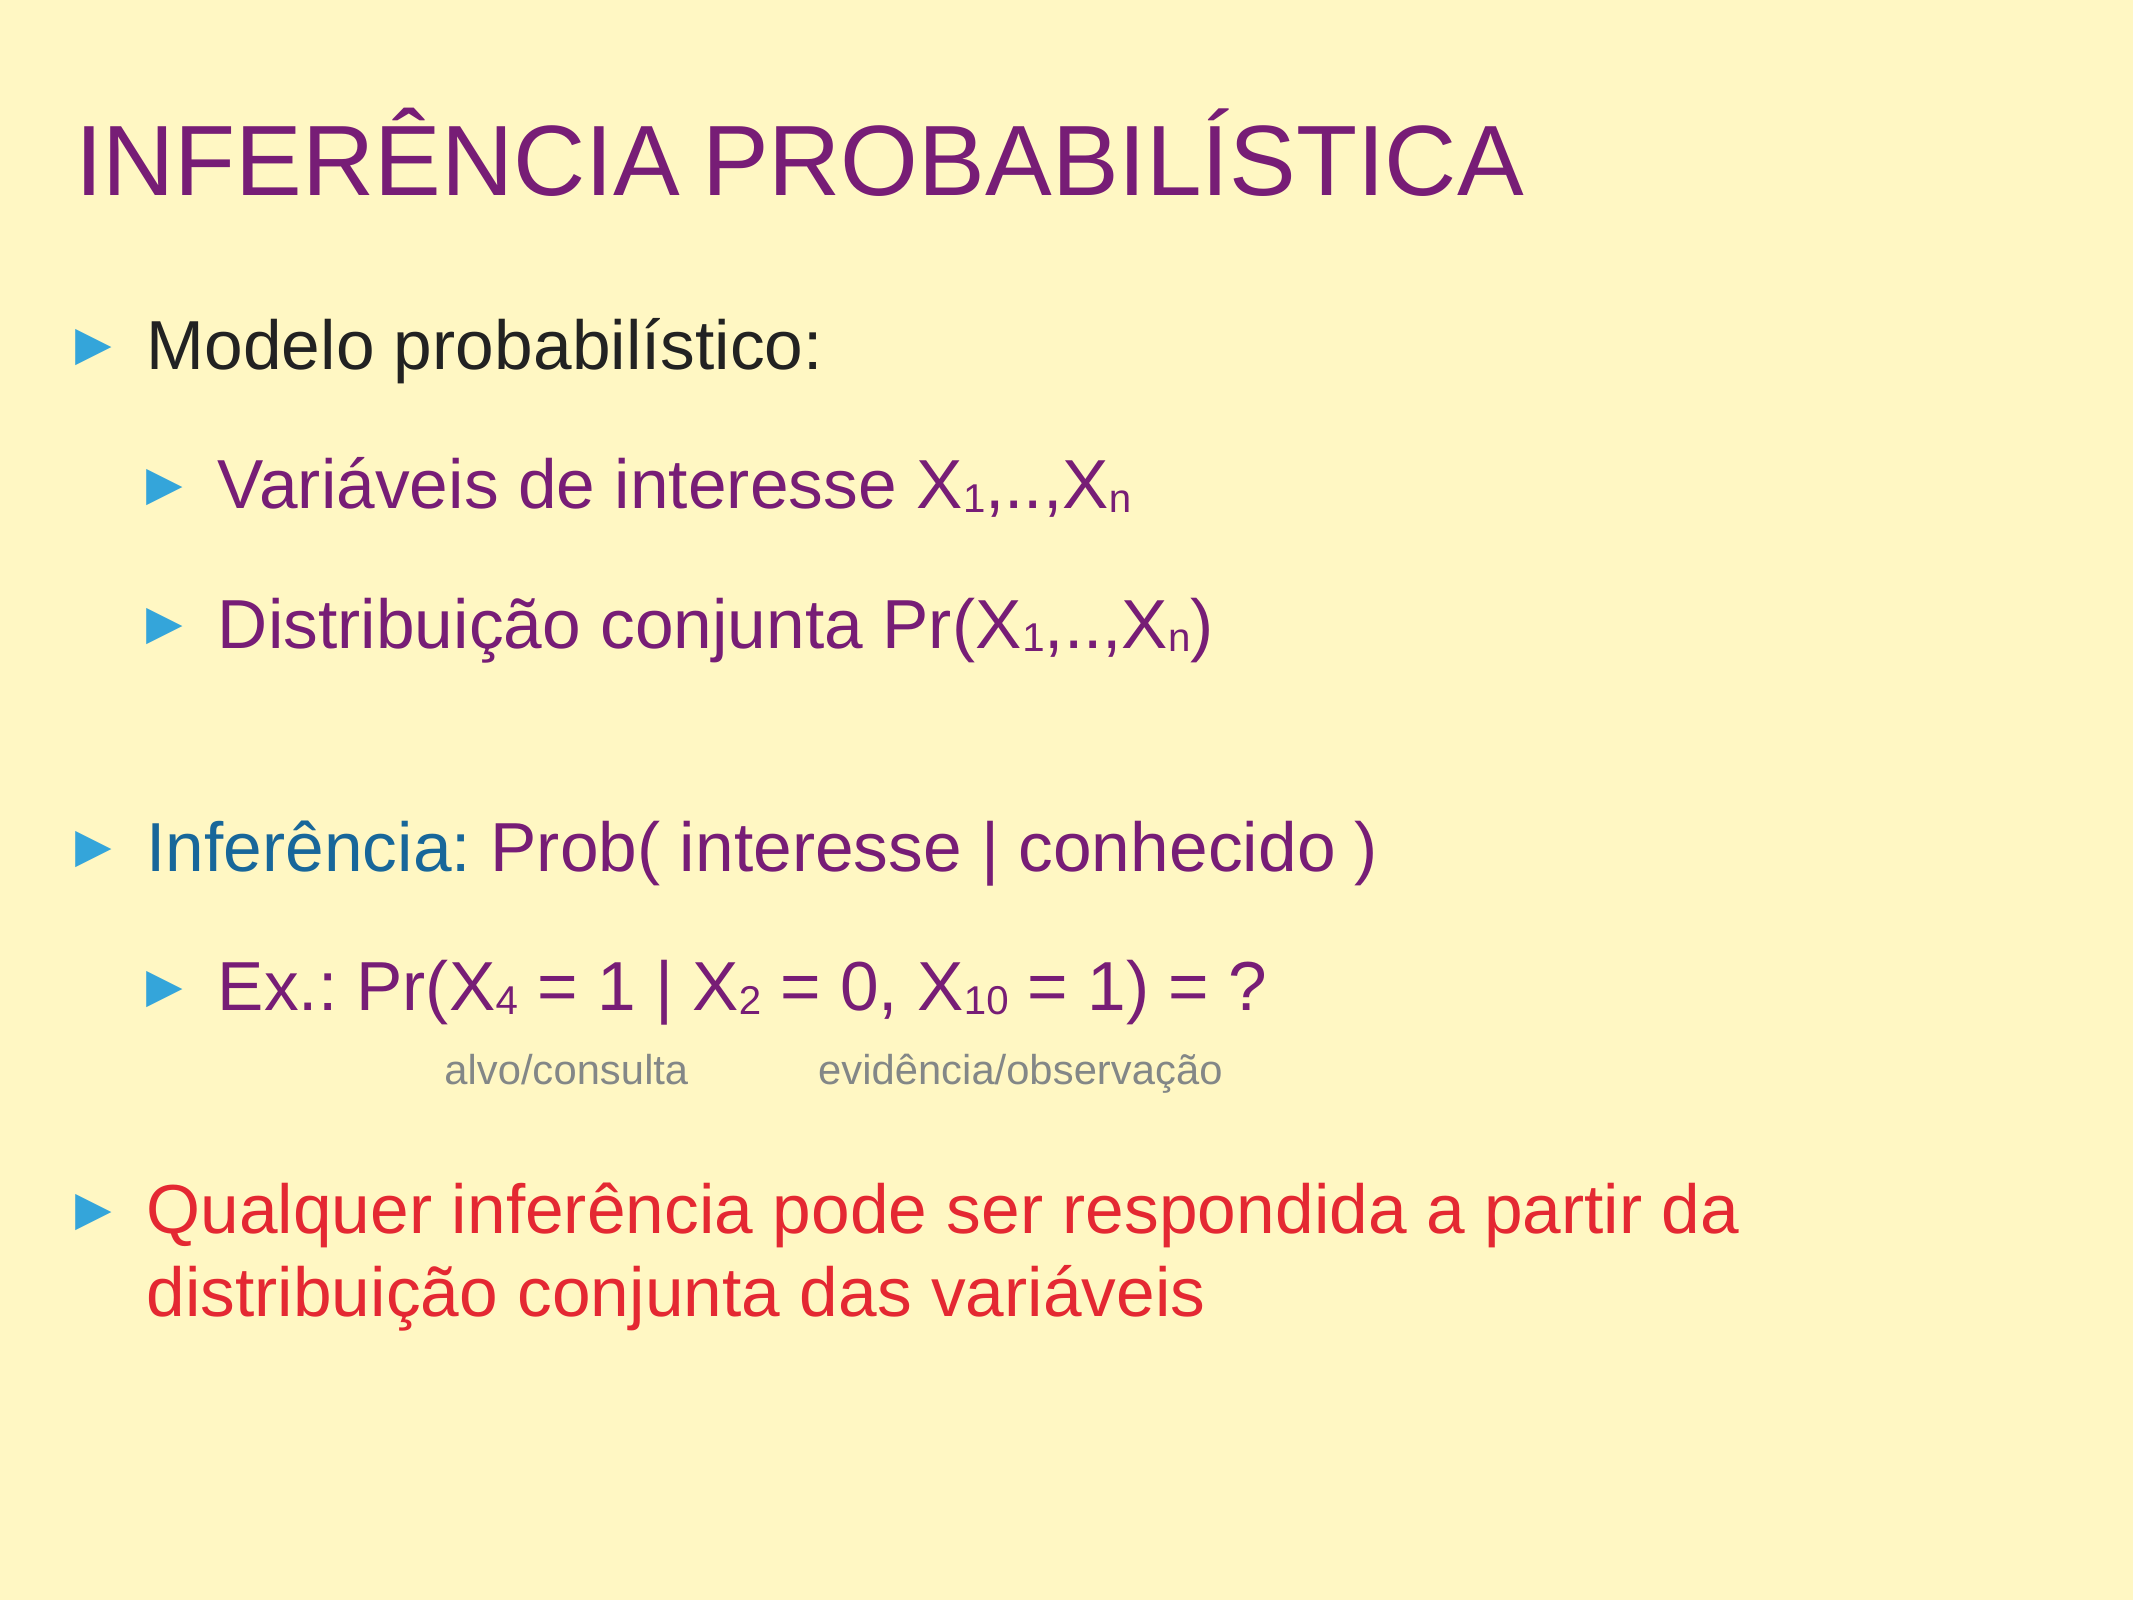

inferência probabilística
Modelo probabilístico:
Variáveis de interesse X1,..,Xn
Distribuição conjunta Pr(X1,..,Xn)

Inferência: Prob( interesse | conhecido )
Ex.: Pr(X4 = 1 | X2 = 0, X10 = 1) = ?

Qualquer inferência pode ser respondida a partir da distribuição conjunta das variáveis
alvo/consulta
evidência/observação